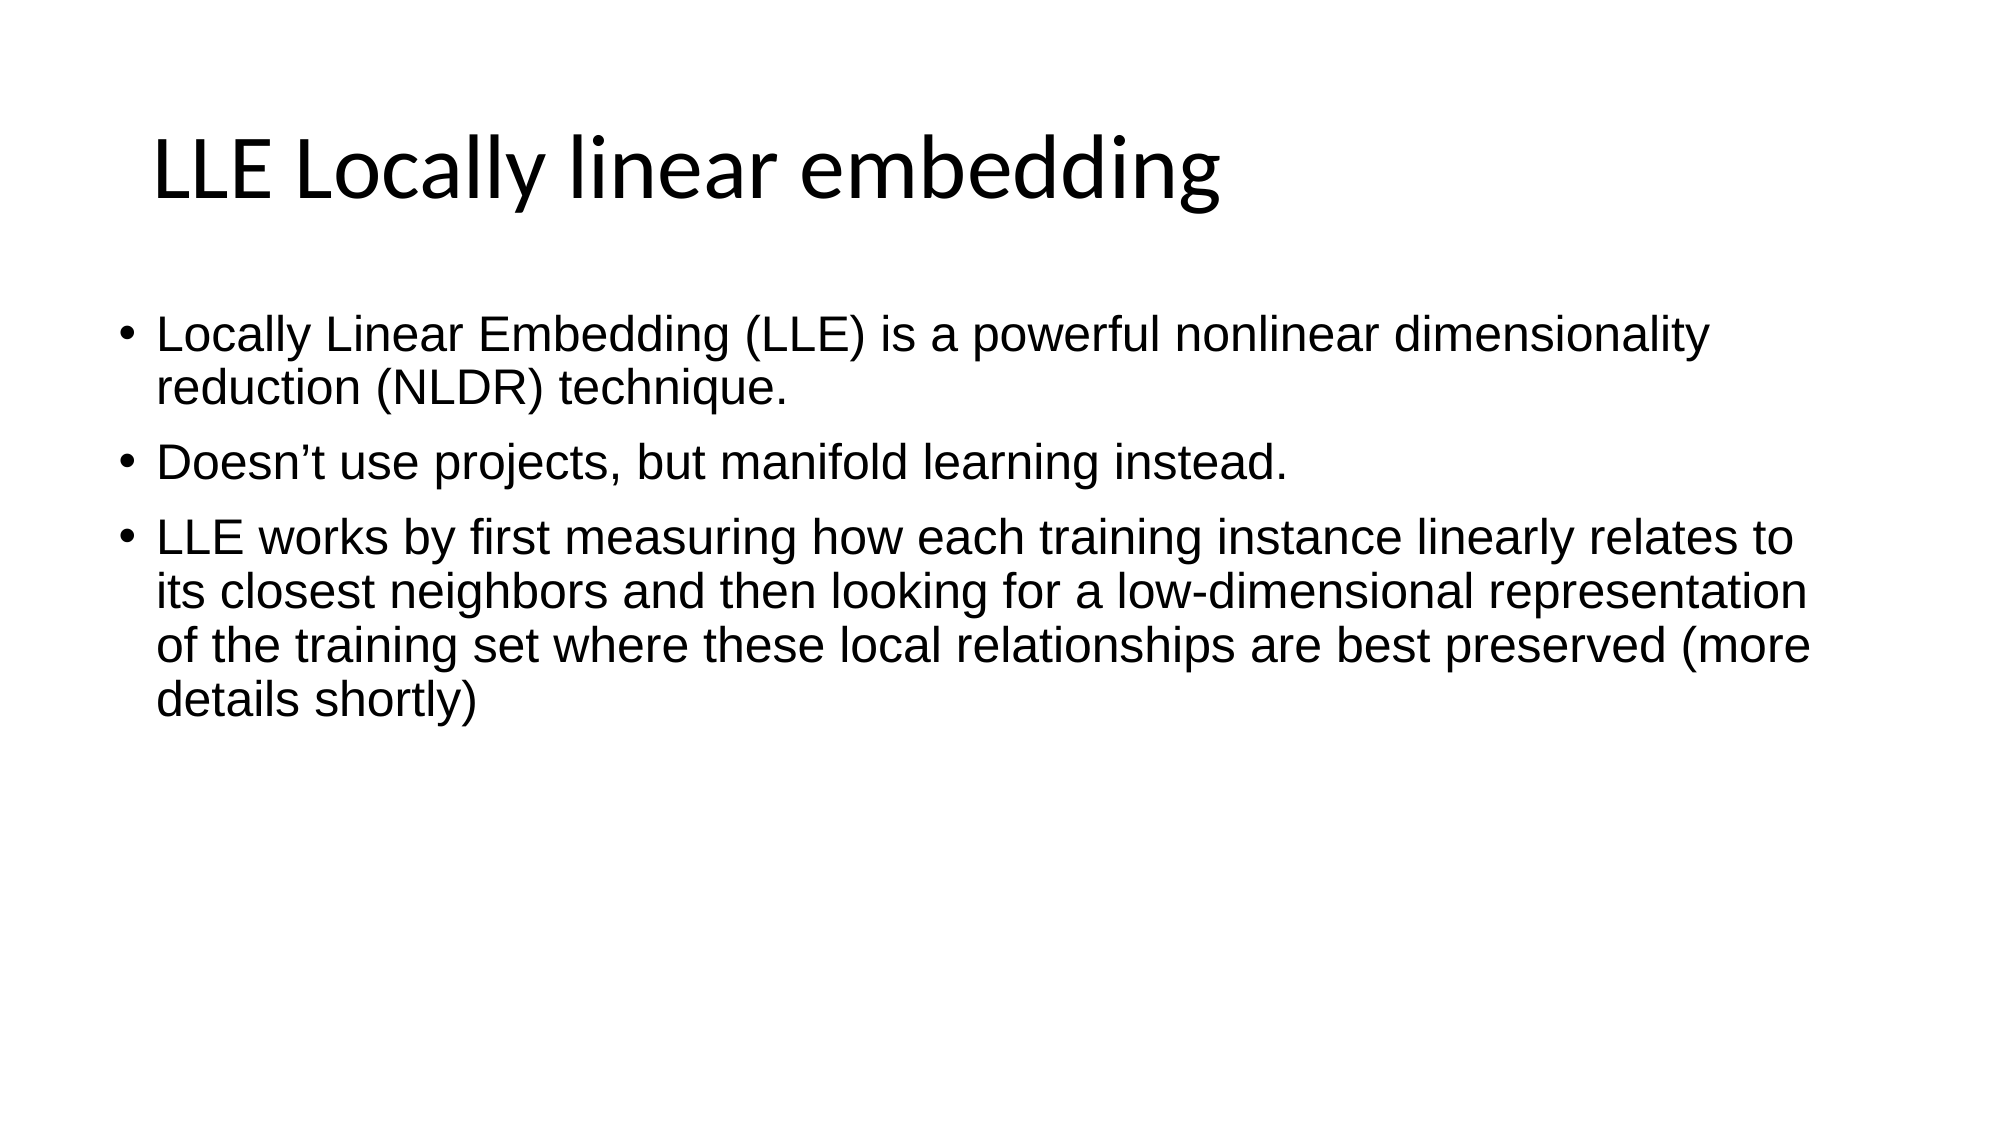

# LLE Locally linear embedding
Locally Linear Embedding (LLE) is a powerful nonlinear dimensionality reduction (NLDR) technique.
Doesn’t use projects, but manifold learning instead.
LLE works by first measuring how each training instance linearly relates to its closest neighbors and then looking for a low-dimensional representation of the training set where these local relationships are best preserved (more details shortly)